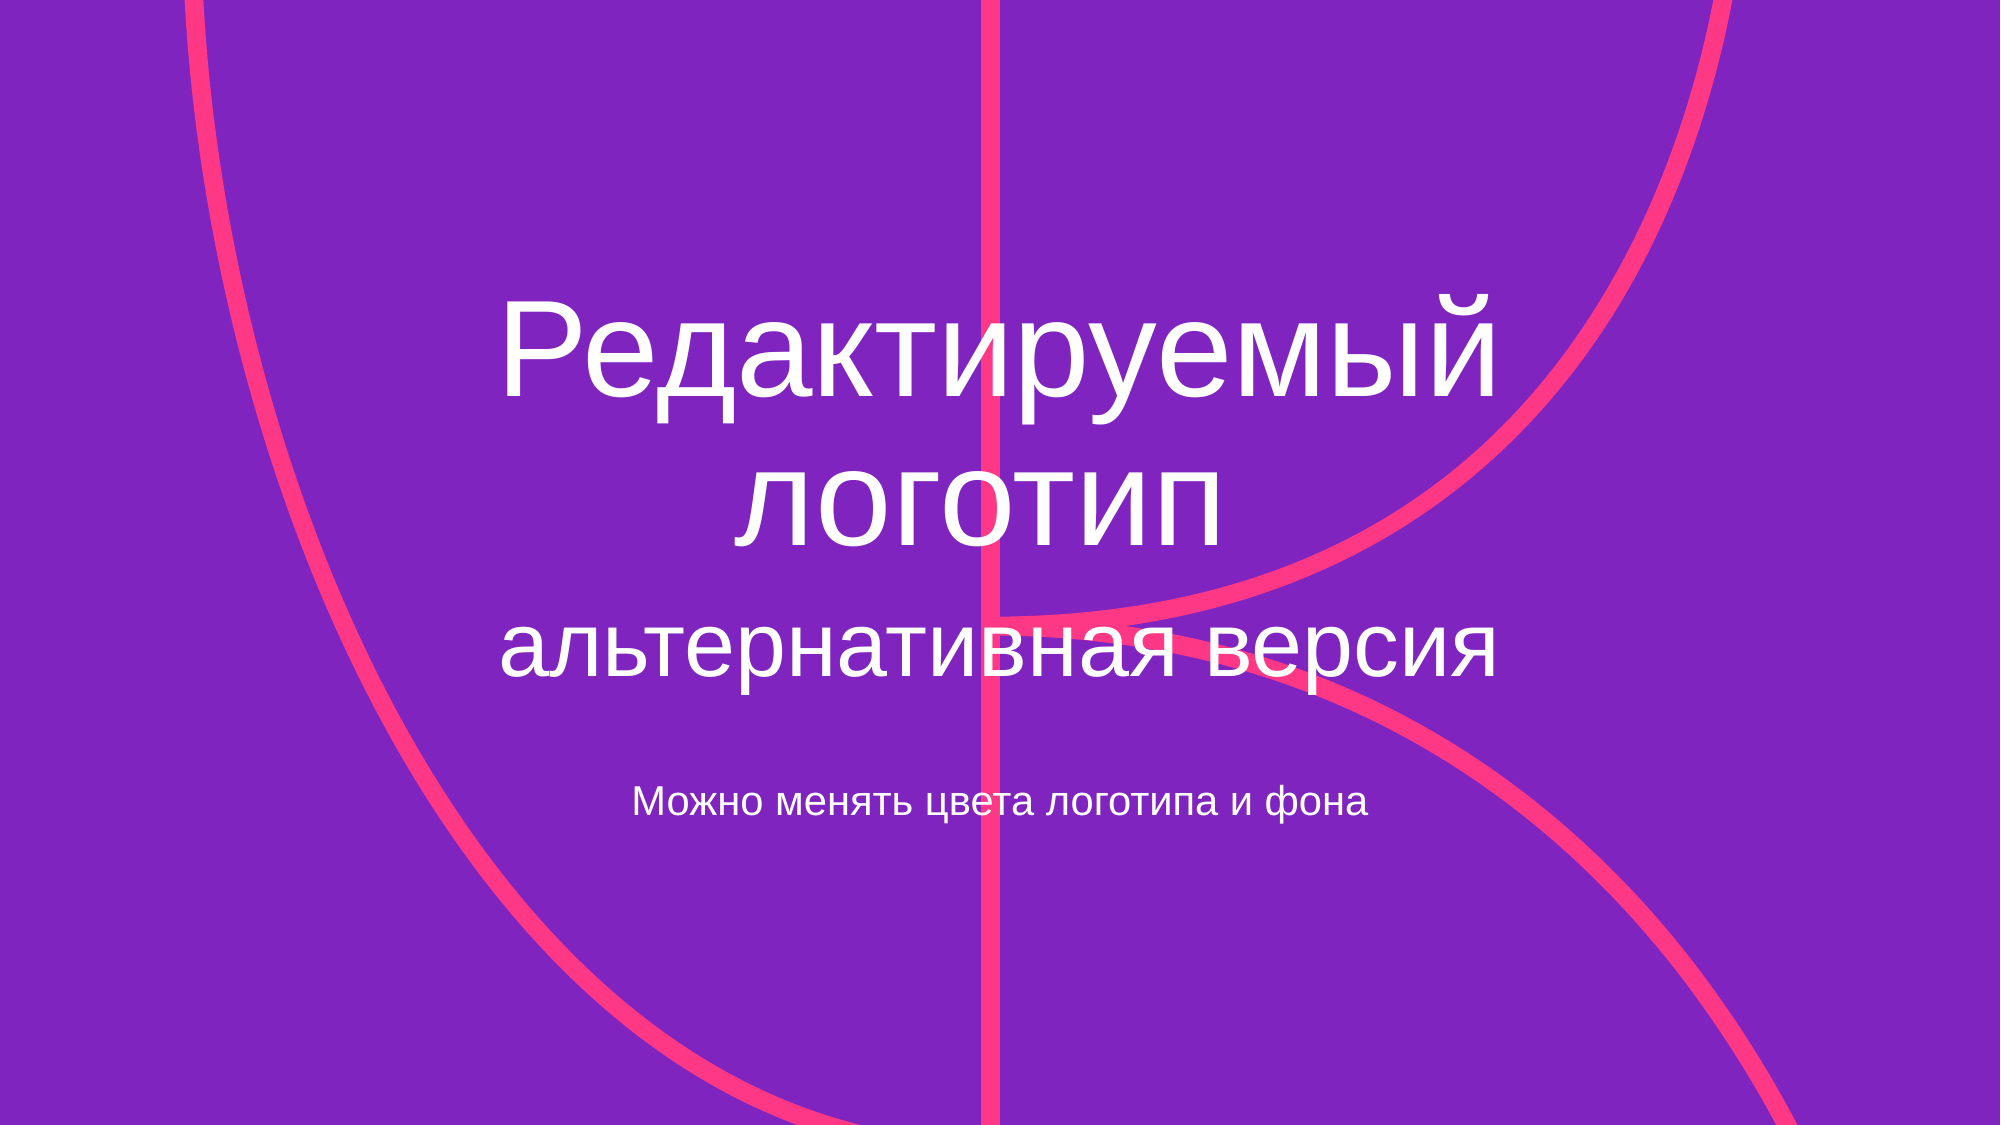

# Редактируемый логотип альтернативная версия
Можно менять цвета логотипа и фона